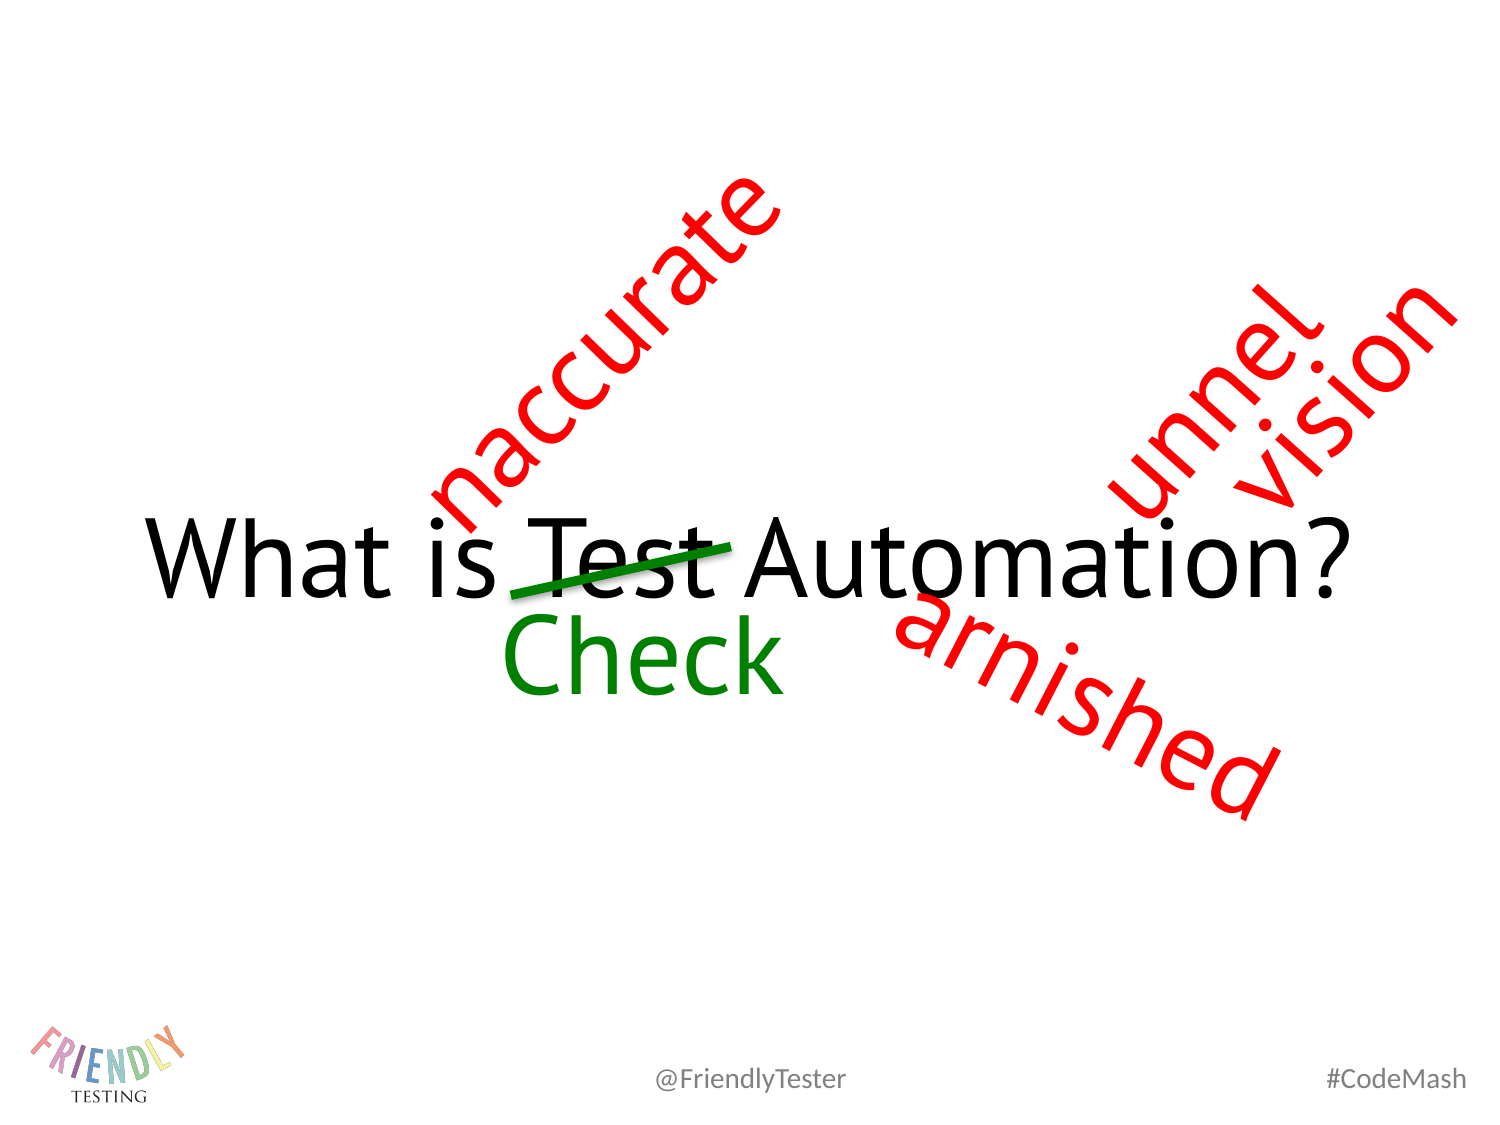

naccurate
unnel
   vision
What is Test Automation?
Check
arnished